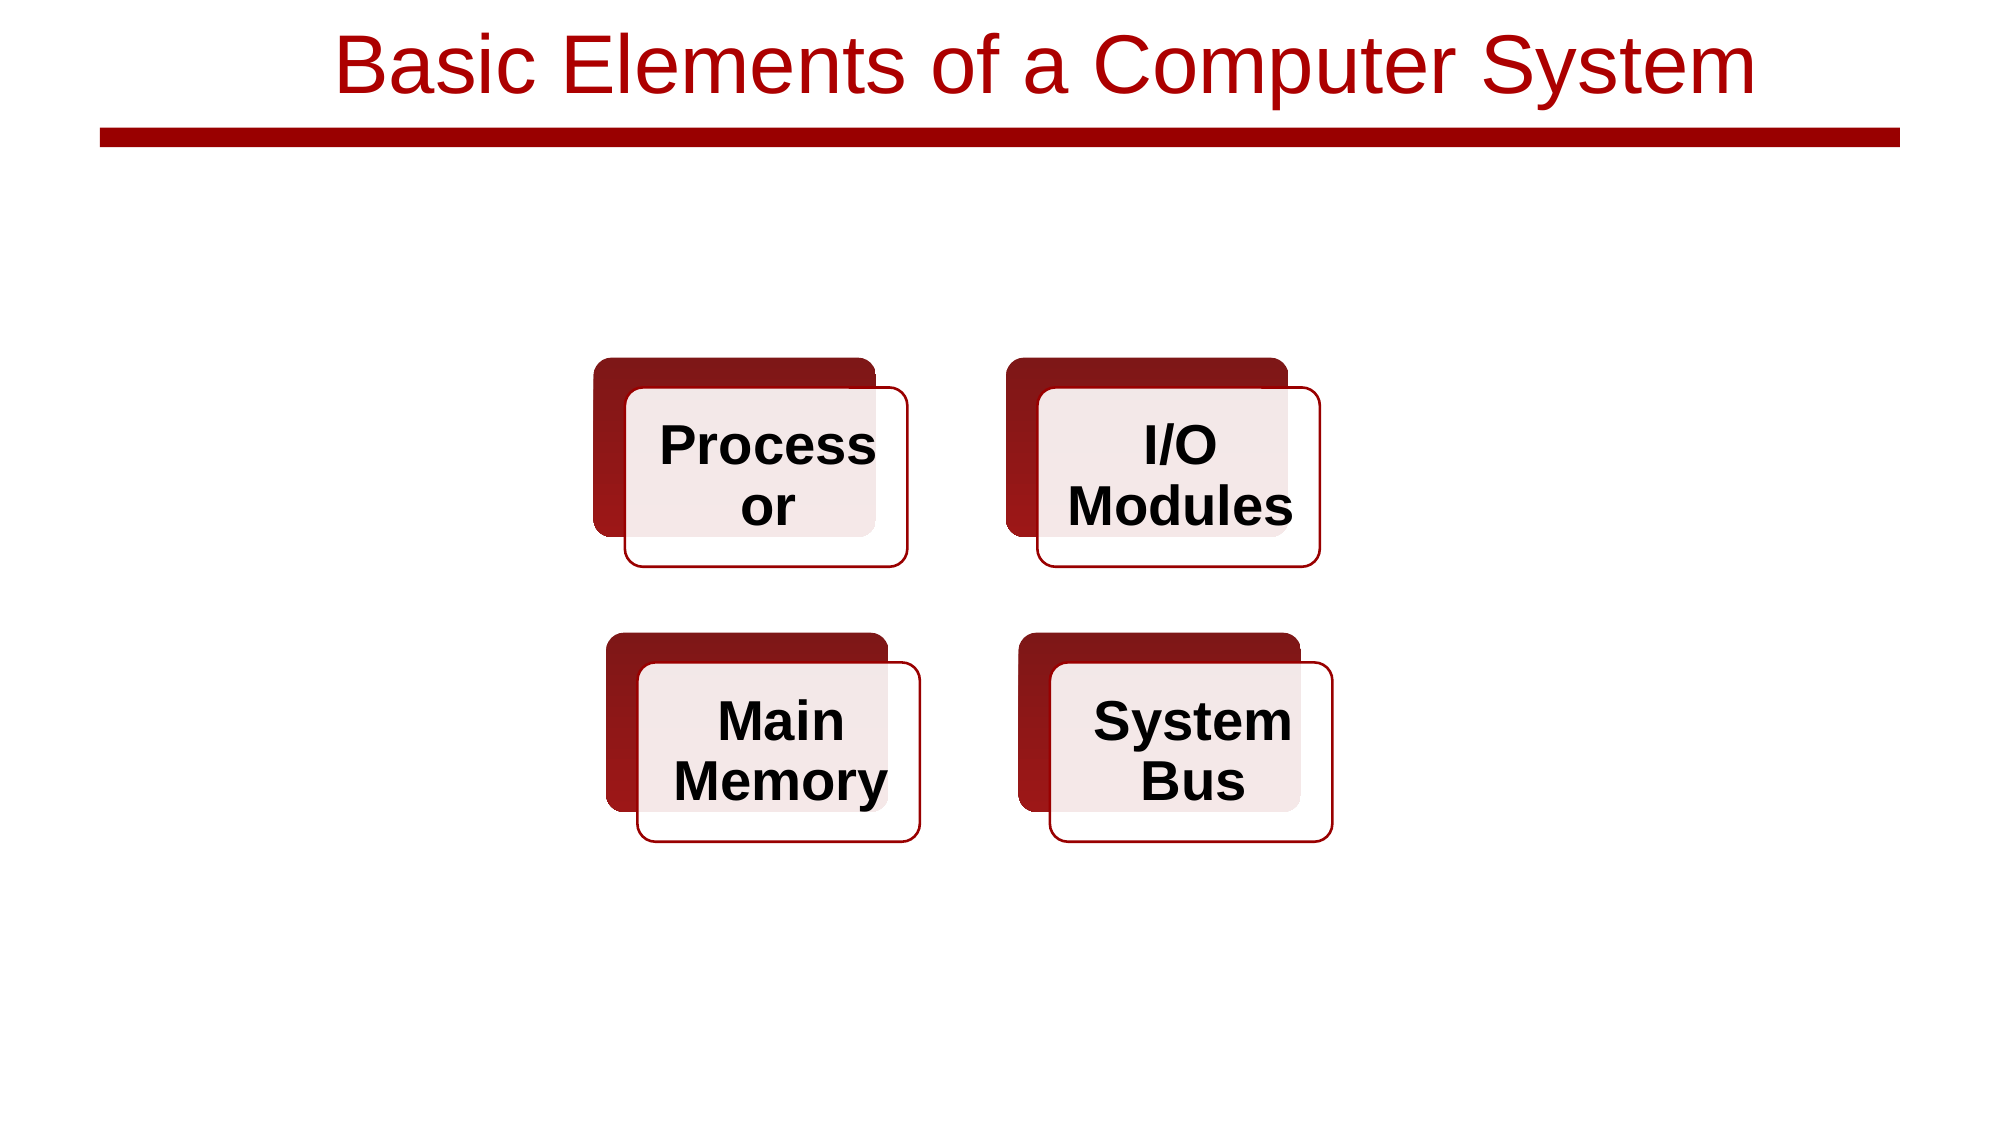

# Basic Elements of a Computer System
Processor
Main Memory
I/O Modules
System Bus